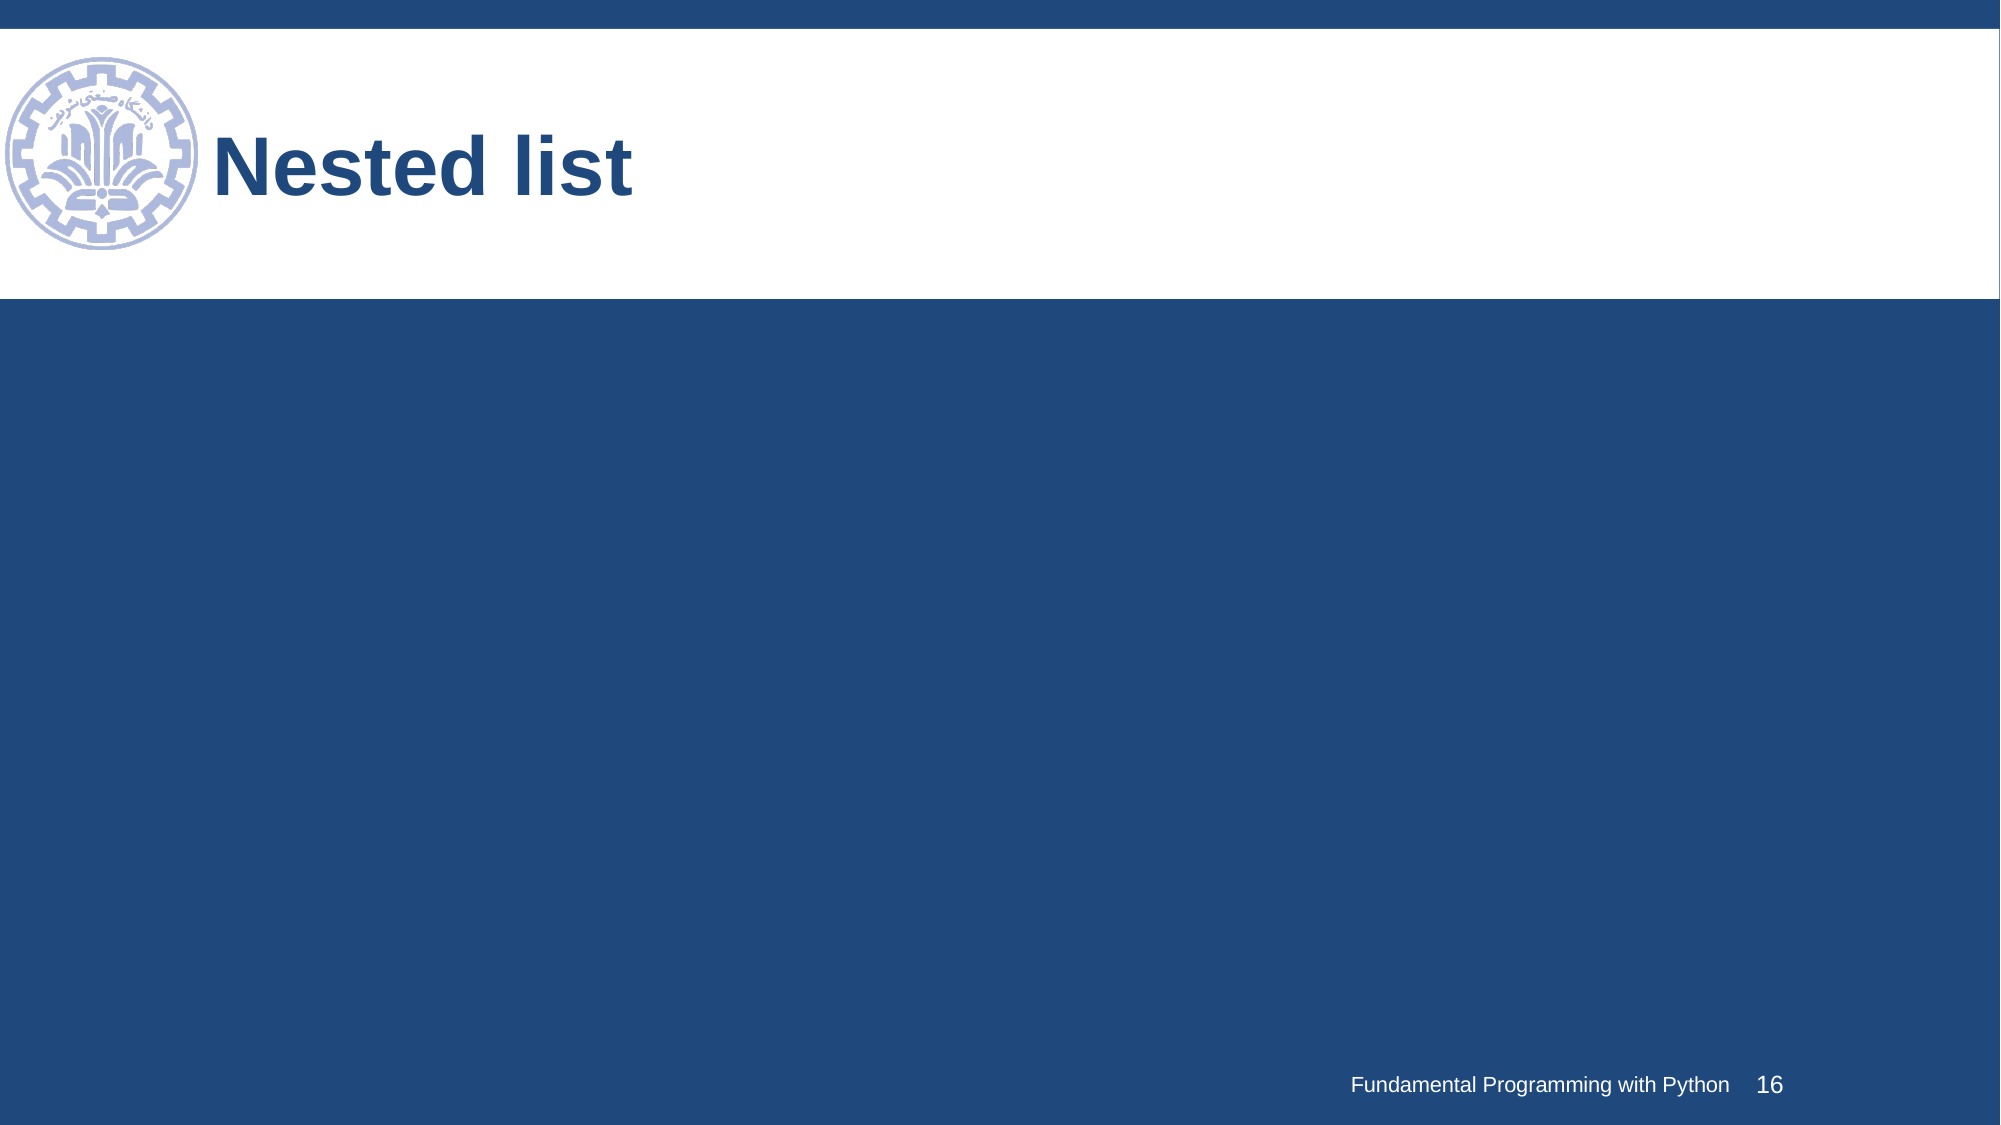

# Nested list

Fundamental Programming with Python
16